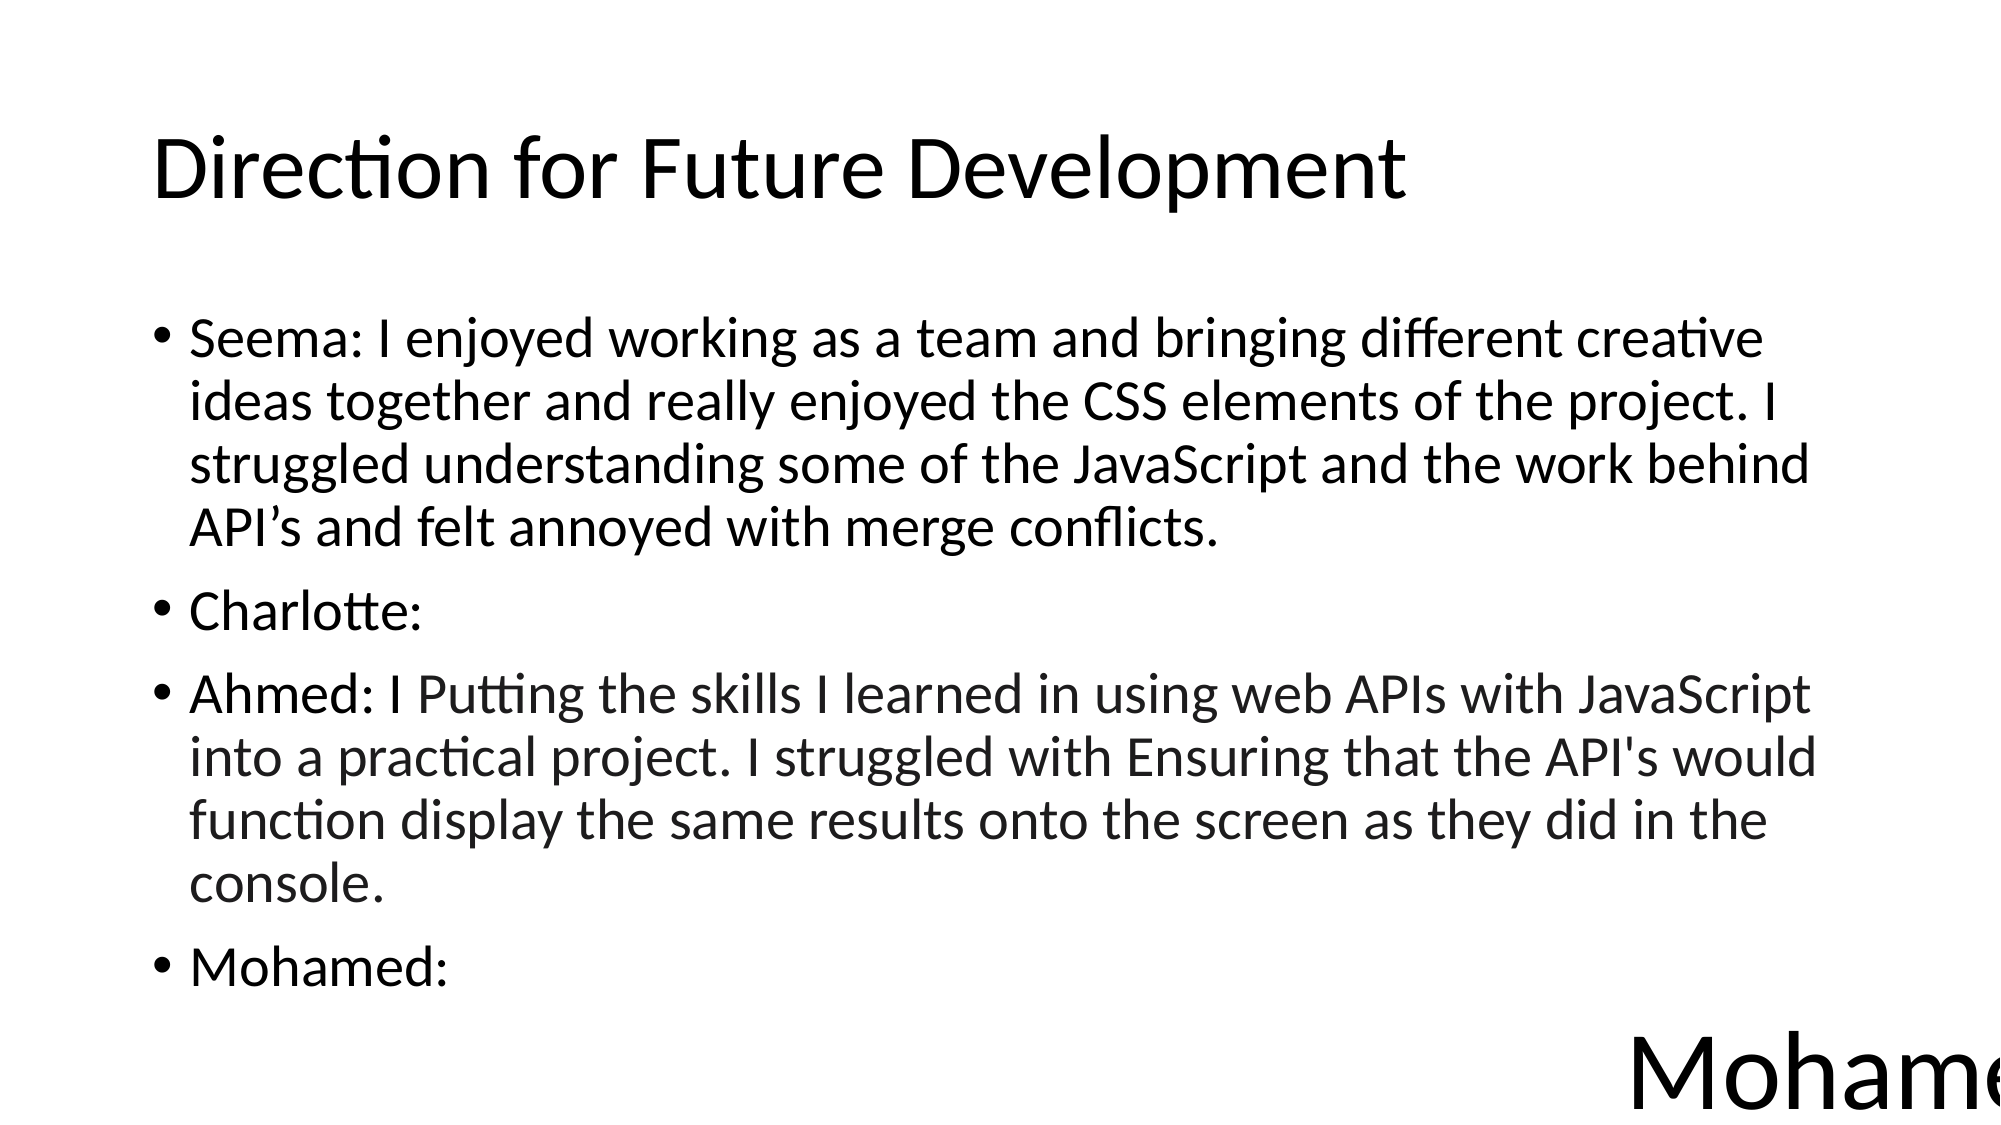

# Direction for Future Development
Seema: I enjoyed working as a team and bringing different creative ideas together and really enjoyed the CSS elements of the project. I struggled understanding some of the JavaScript and the work behind API’s and felt annoyed with merge conflicts.
Charlotte:
Ahmed: I Putting the skills I learned in using web APIs with JavaScript into a practical project. I struggled with Ensuring that the API's would function display the same results onto the screen as they did in the console.
Mohamed:
Mohamed